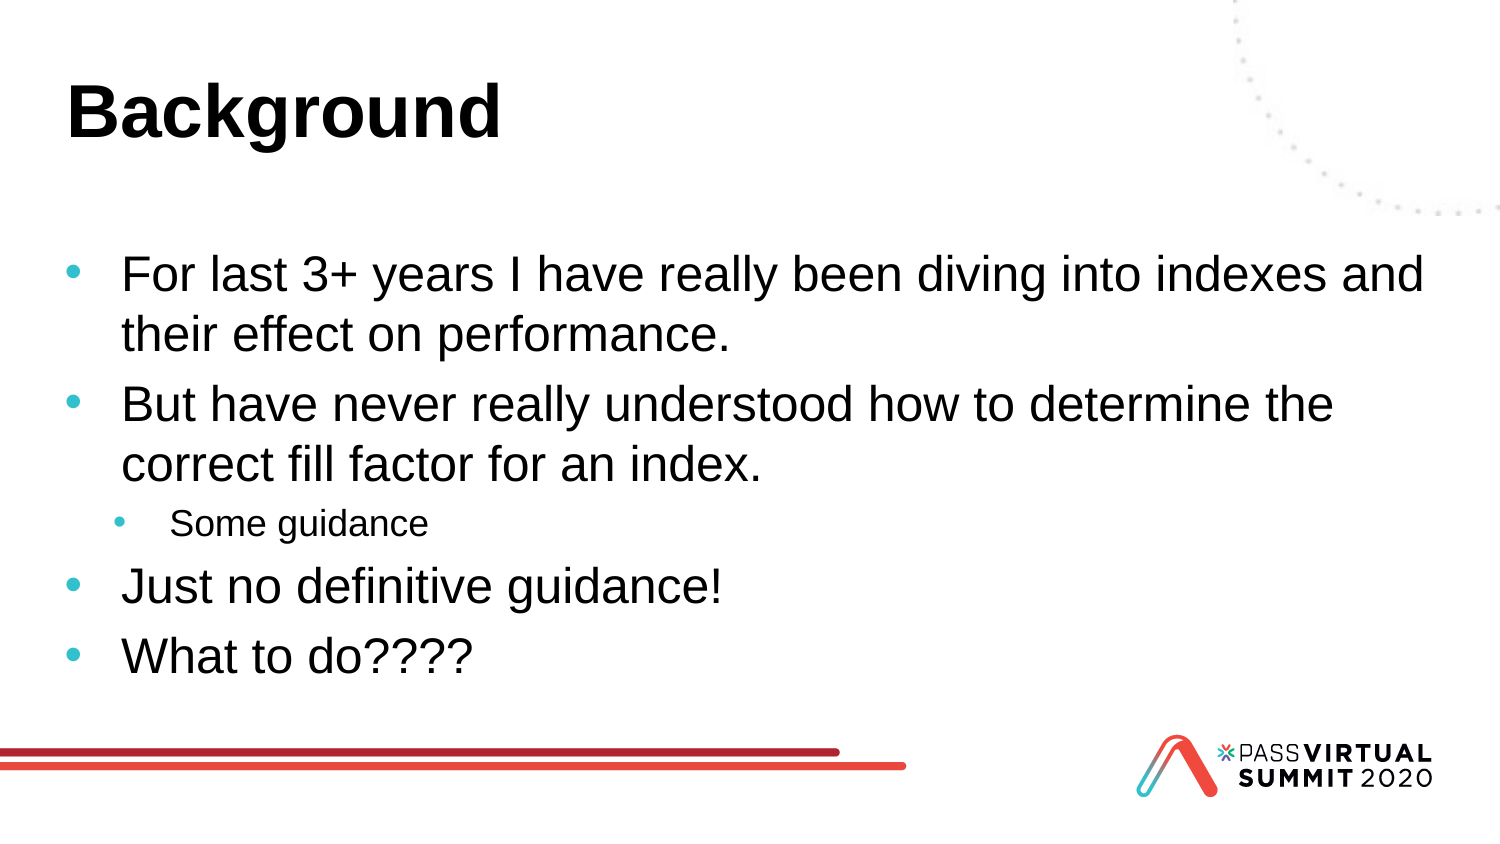

# Background
For last 3+ years I have really been diving into indexes and their effect on performance.
But have never really understood how to determine the correct fill factor for an index.
Some guidance
Just no definitive guidance!
What to do????